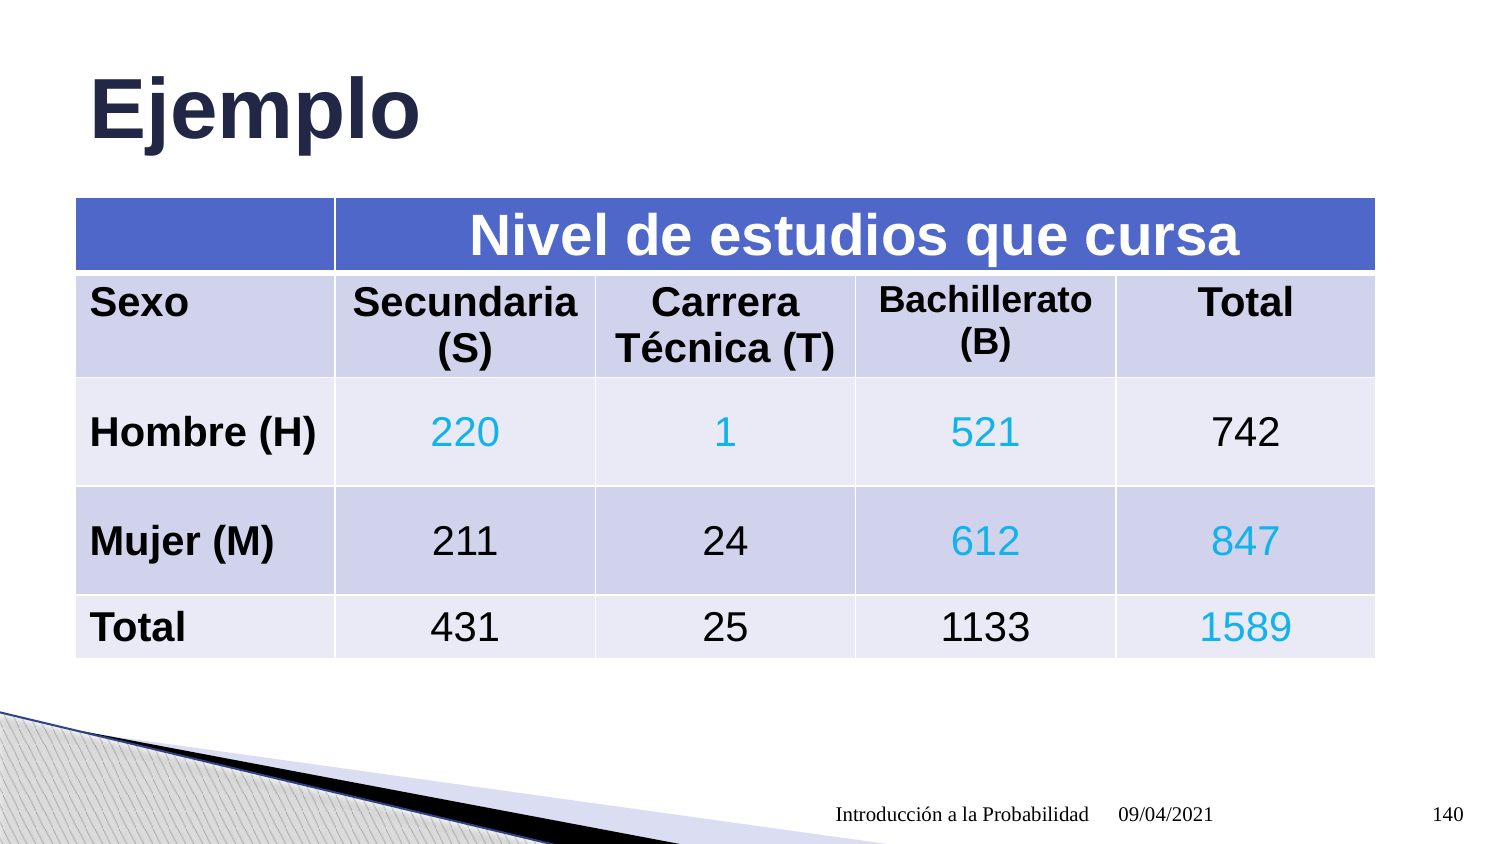

# Ejemplo
|  | Nivel de estudios que cursa |  |  |  |
| --- | --- | --- | --- | --- |
| Sexo | Secundaria (S) | Carrera Técnica (T) | Bachillerato (B) | Total |
| Hombre (H) | 220 | 1 | 521 | 742 |
| Mujer (M) | 211 | 24 | 612 | 847 |
| Total | 431 | 25 | 1133 | 1589 |
Introducción a la Probabilidad
09/04/2021
140